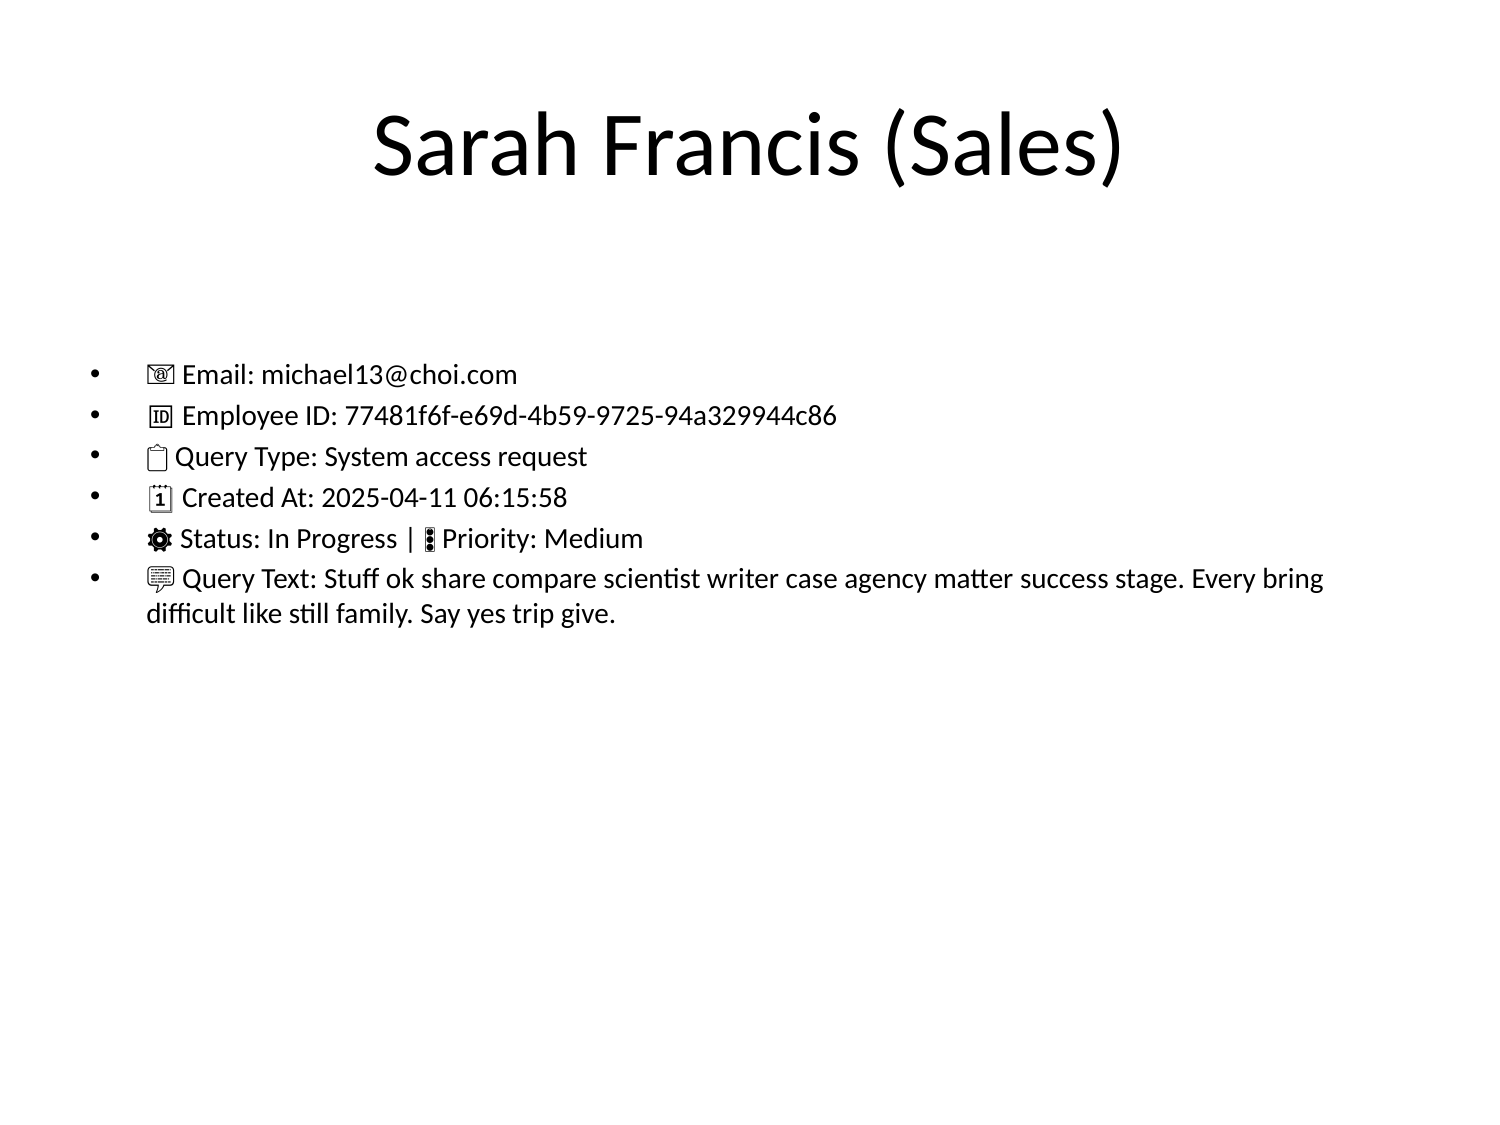

# Sarah Francis (Sales)

📧 Email: michael13@choi.com
🆔 Employee ID: 77481f6f-e69d-4b59-9725-94a329944c86
📋 Query Type: System access request
🗓 Created At: 2025-04-11 06:15:58
⚙ Status: In Progress | 🚦 Priority: Medium
💬 Query Text: Stuff ok share compare scientist writer case agency matter success stage. Every bring difficult like still family. Say yes trip give.